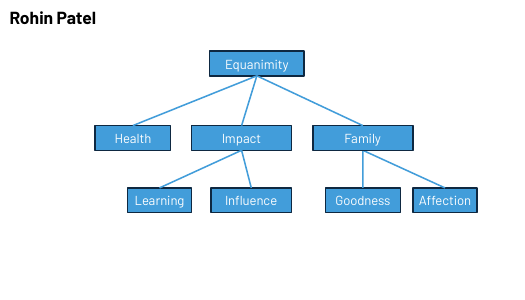

Rohin Patel
Equanimity
Health
Impact
Family
Learning
Influence
Affection
Goodness